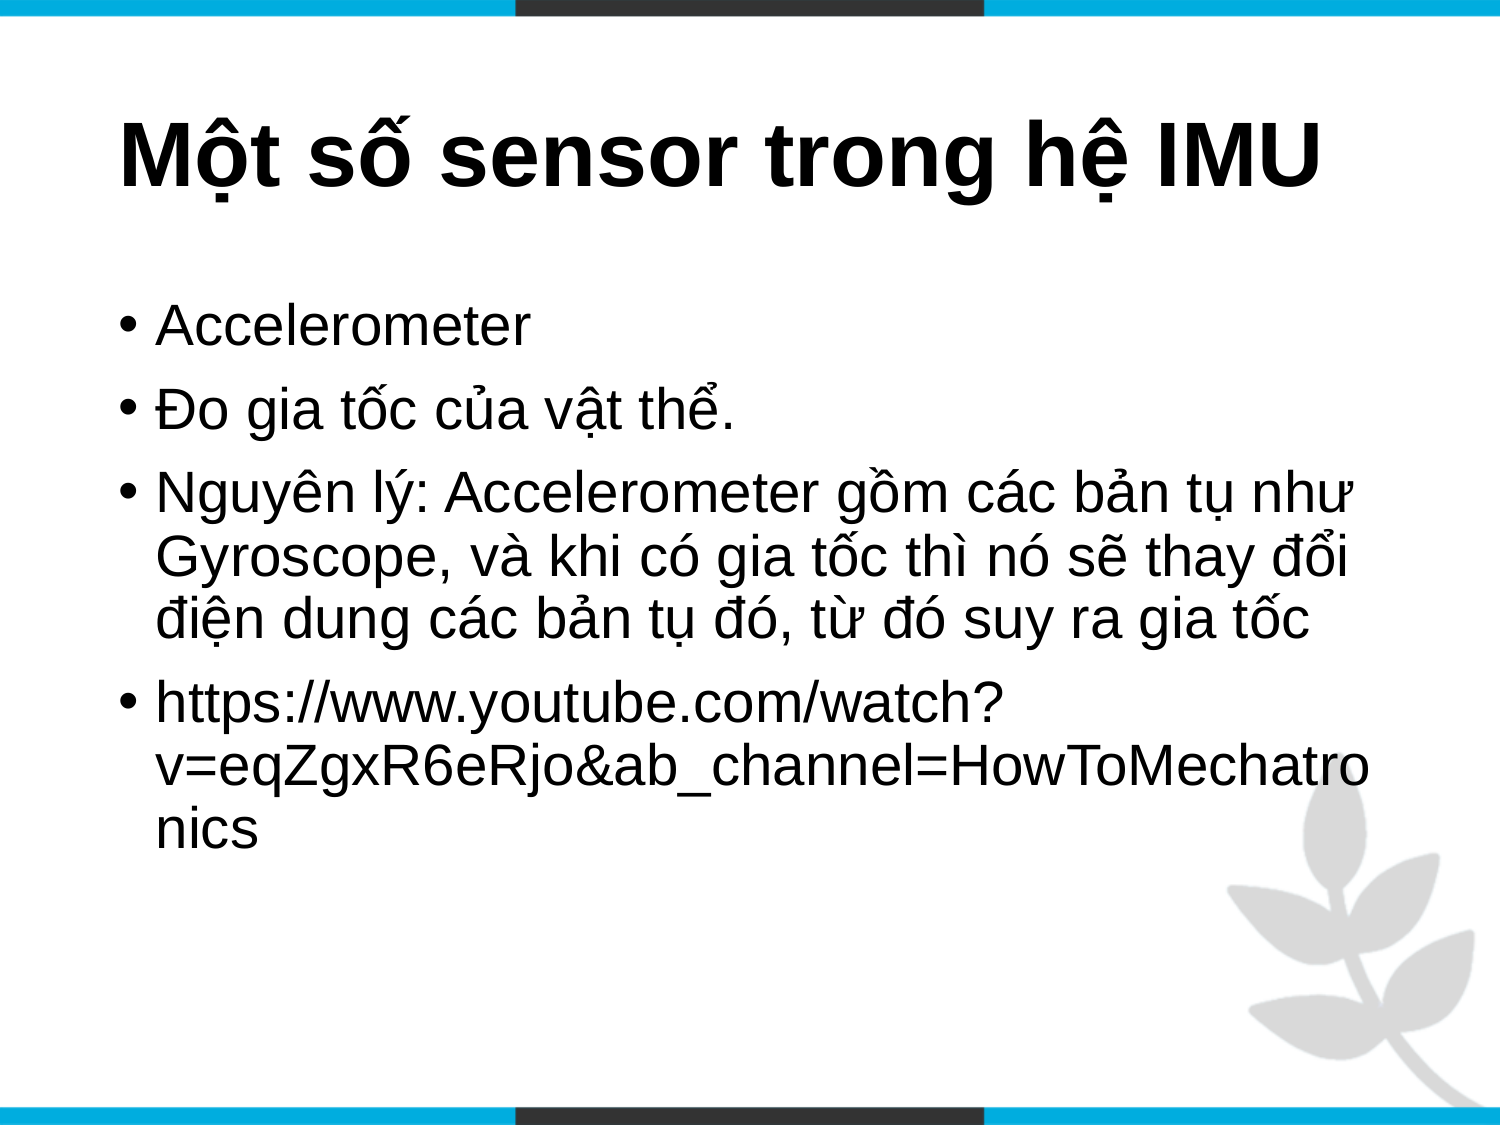

# Một số sensor trong hệ IMU
Accelerometer
Đo gia tốc của vật thể.
Nguyên lý: Accelerometer gồm các bản tụ như Gyroscope, và khi có gia tốc thì nó sẽ thay đổi điện dung các bản tụ đó, từ đó suy ra gia tốc
https://www.youtube.com/watch?v=eqZgxR6eRjo&ab_channel=HowToMechatronics